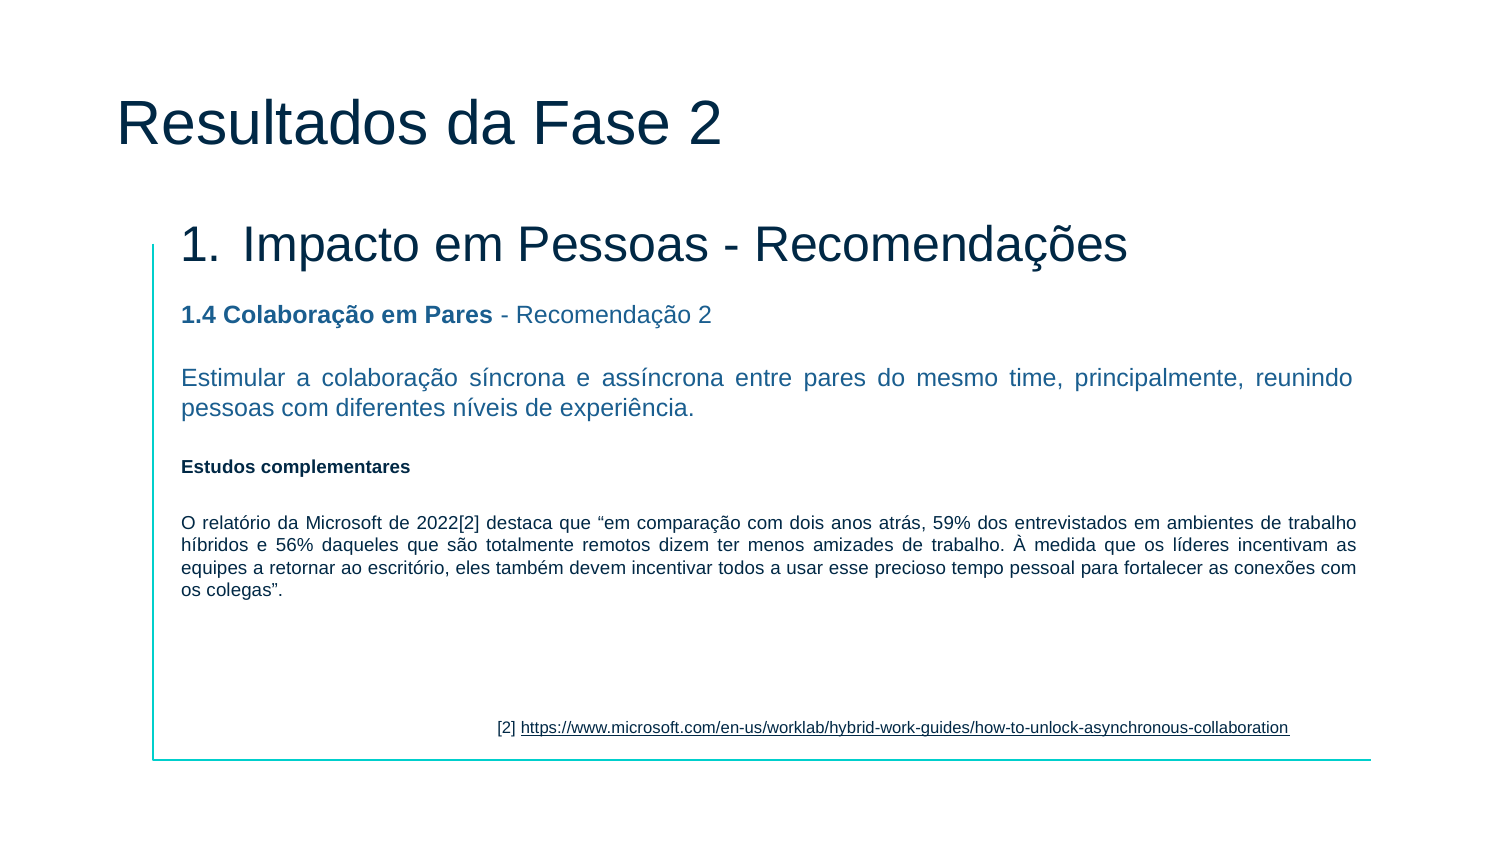

Resultados da Fase 2
Impacto em Pessoas - Recomendações
1.4 Colaboração em Pares - Recomendação 2
Estimular a colaboração síncrona e assíncrona entre pares do mesmo time, principalmente, reunindo pessoas com diferentes níveis de experiência.
Estudos complementares
O relatório da Microsoft de 2022[2] destaca que “em comparação com dois anos atrás, 59% dos entrevistados em ambientes de trabalho híbridos e 56% daqueles que são totalmente remotos dizem ter menos amizades de trabalho. À medida que os líderes incentivam as equipes a retornar ao escritório, eles também devem incentivar todos a usar esse precioso tempo pessoal para fortalecer as conexões com os colegas”.

[2] https://www.microsoft.com/en-us/worklab/hybrid-work-guides/how-to-unlock-asynchronous-collaboration